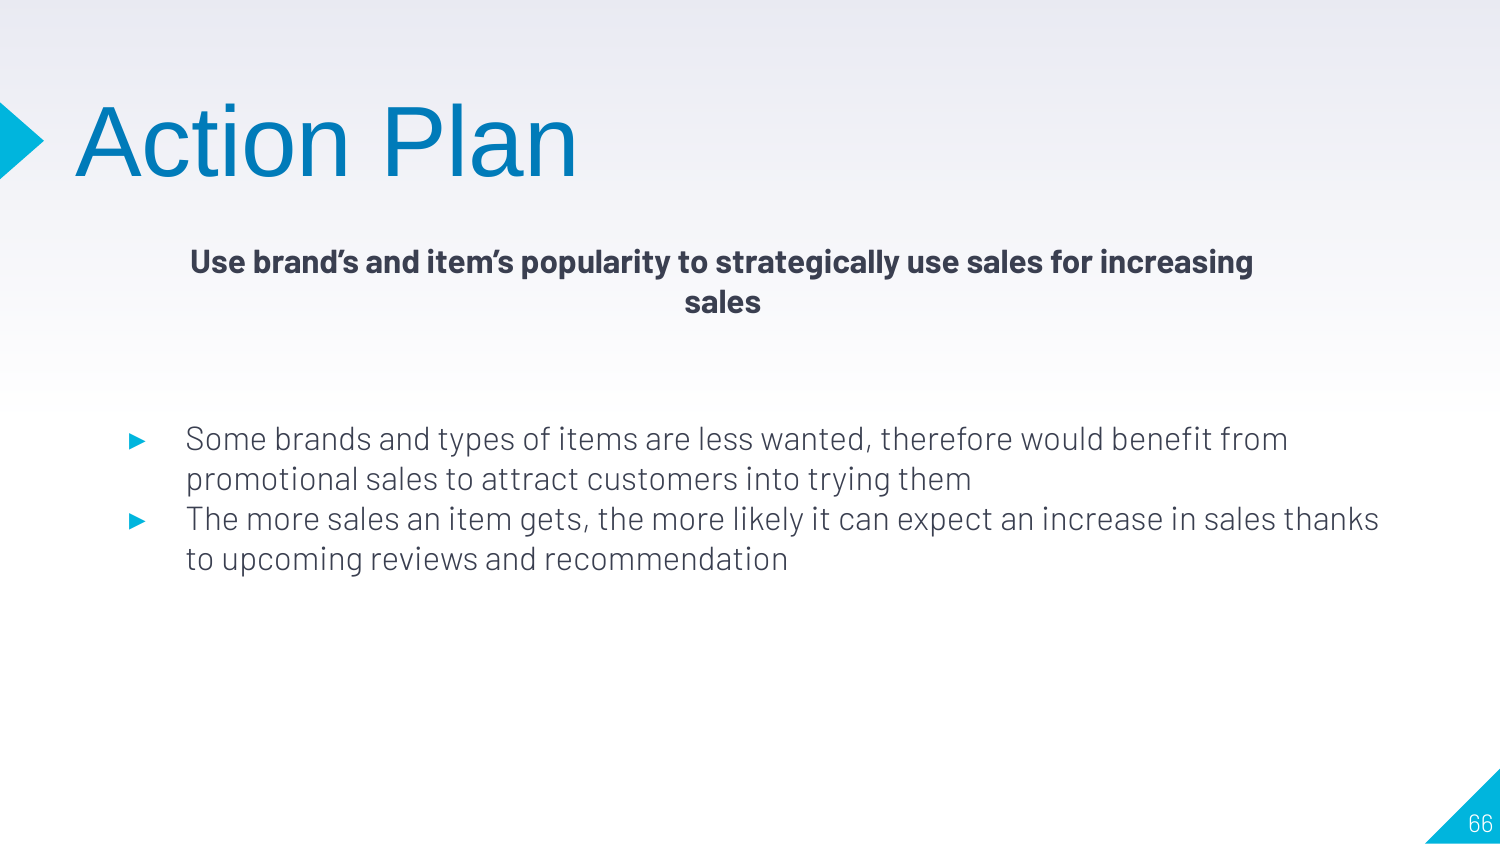

# Action Plan
Use brand’s and item’s popularity to strategically use sales for increasing sales

Some brands and types of items are less wanted, therefore would benefit from promotional sales to attract customers into trying them
The more sales an item gets, the more likely it can expect an increase in sales thanks to upcoming reviews and recommendation

66